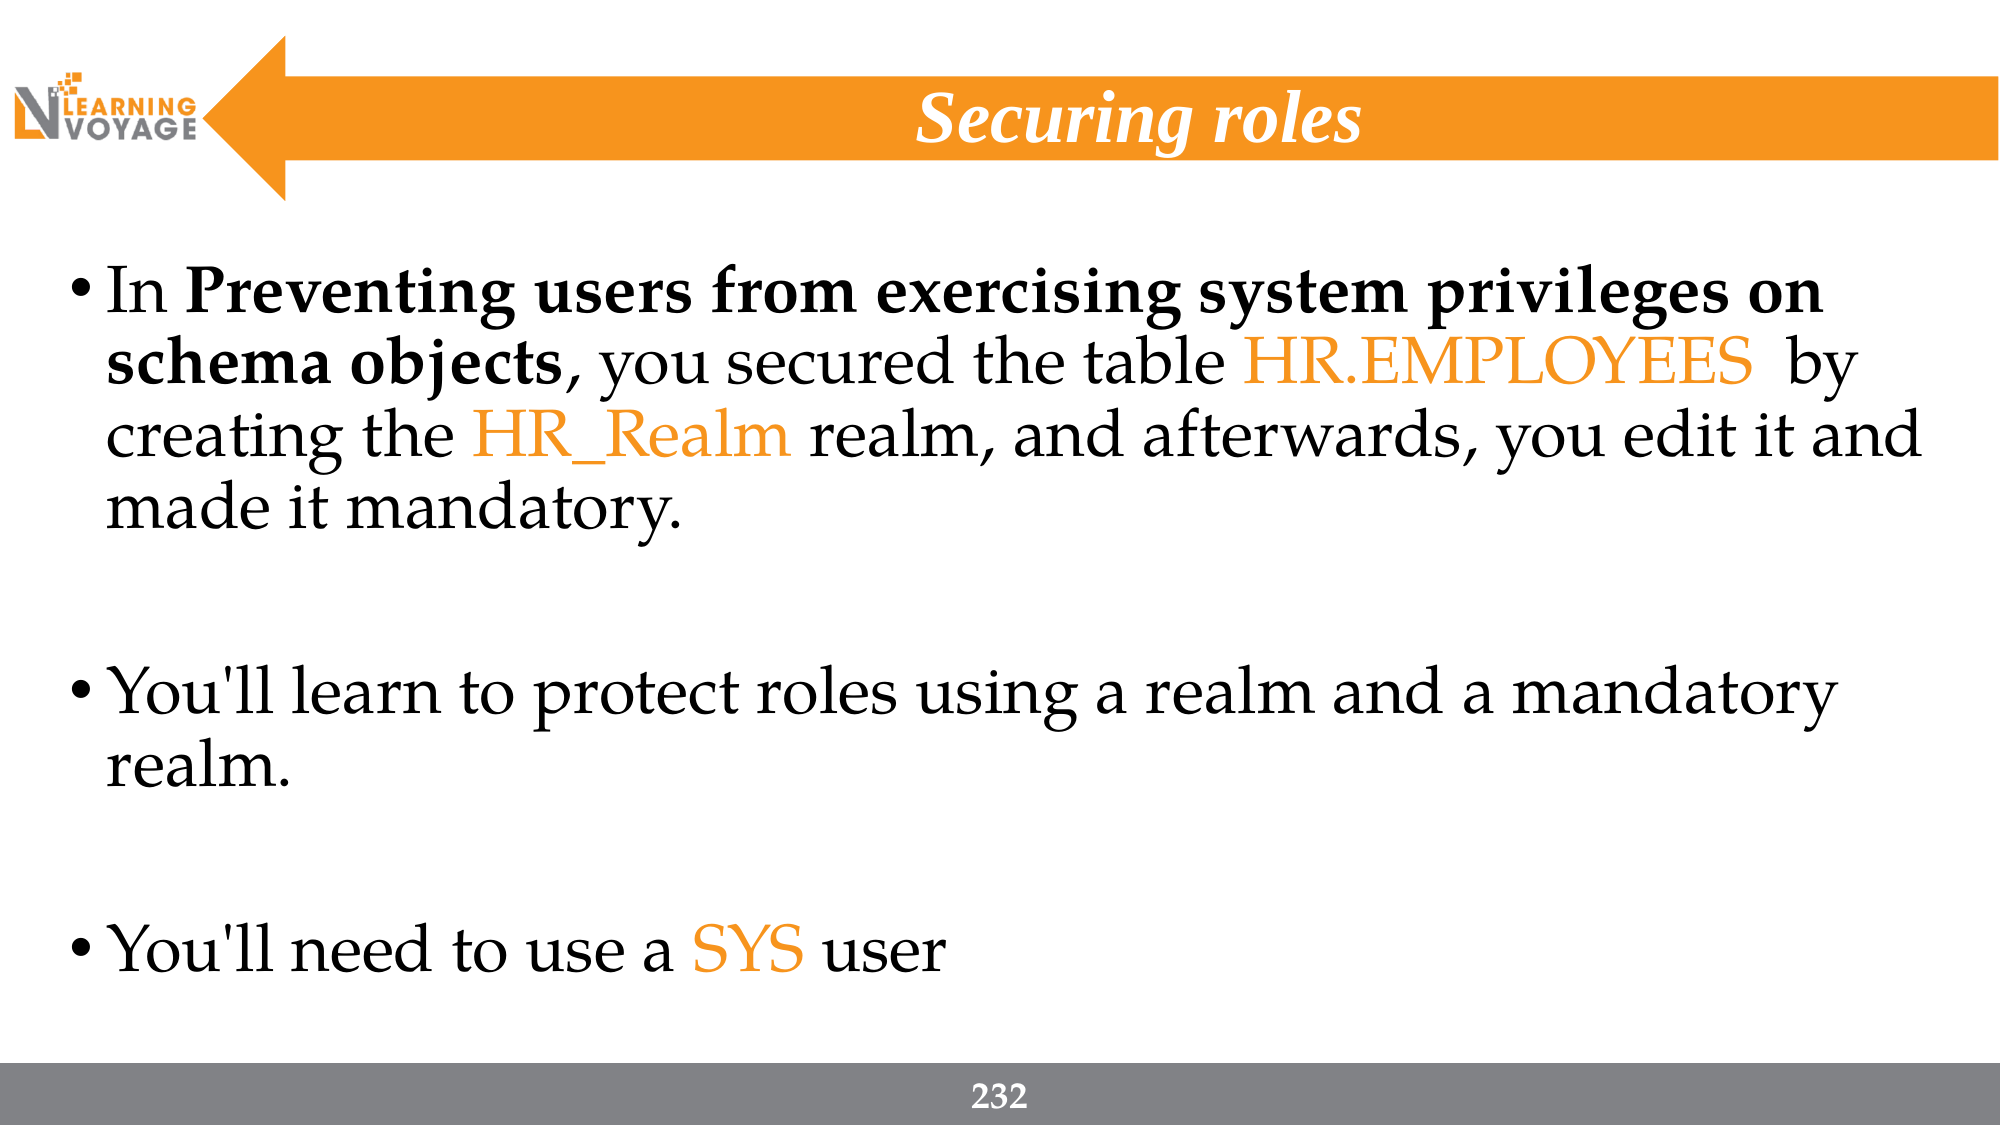

# Securing roles
In Preventing users from exercising system privileges on schema objects, you secured the table HR.EMPLOYEES  by creating the HR_Realm realm, and afterwards, you edit it and made it mandatory.

You'll learn to protect roles using a realm and a mandatory realm.

You'll need to use a SYS user

232